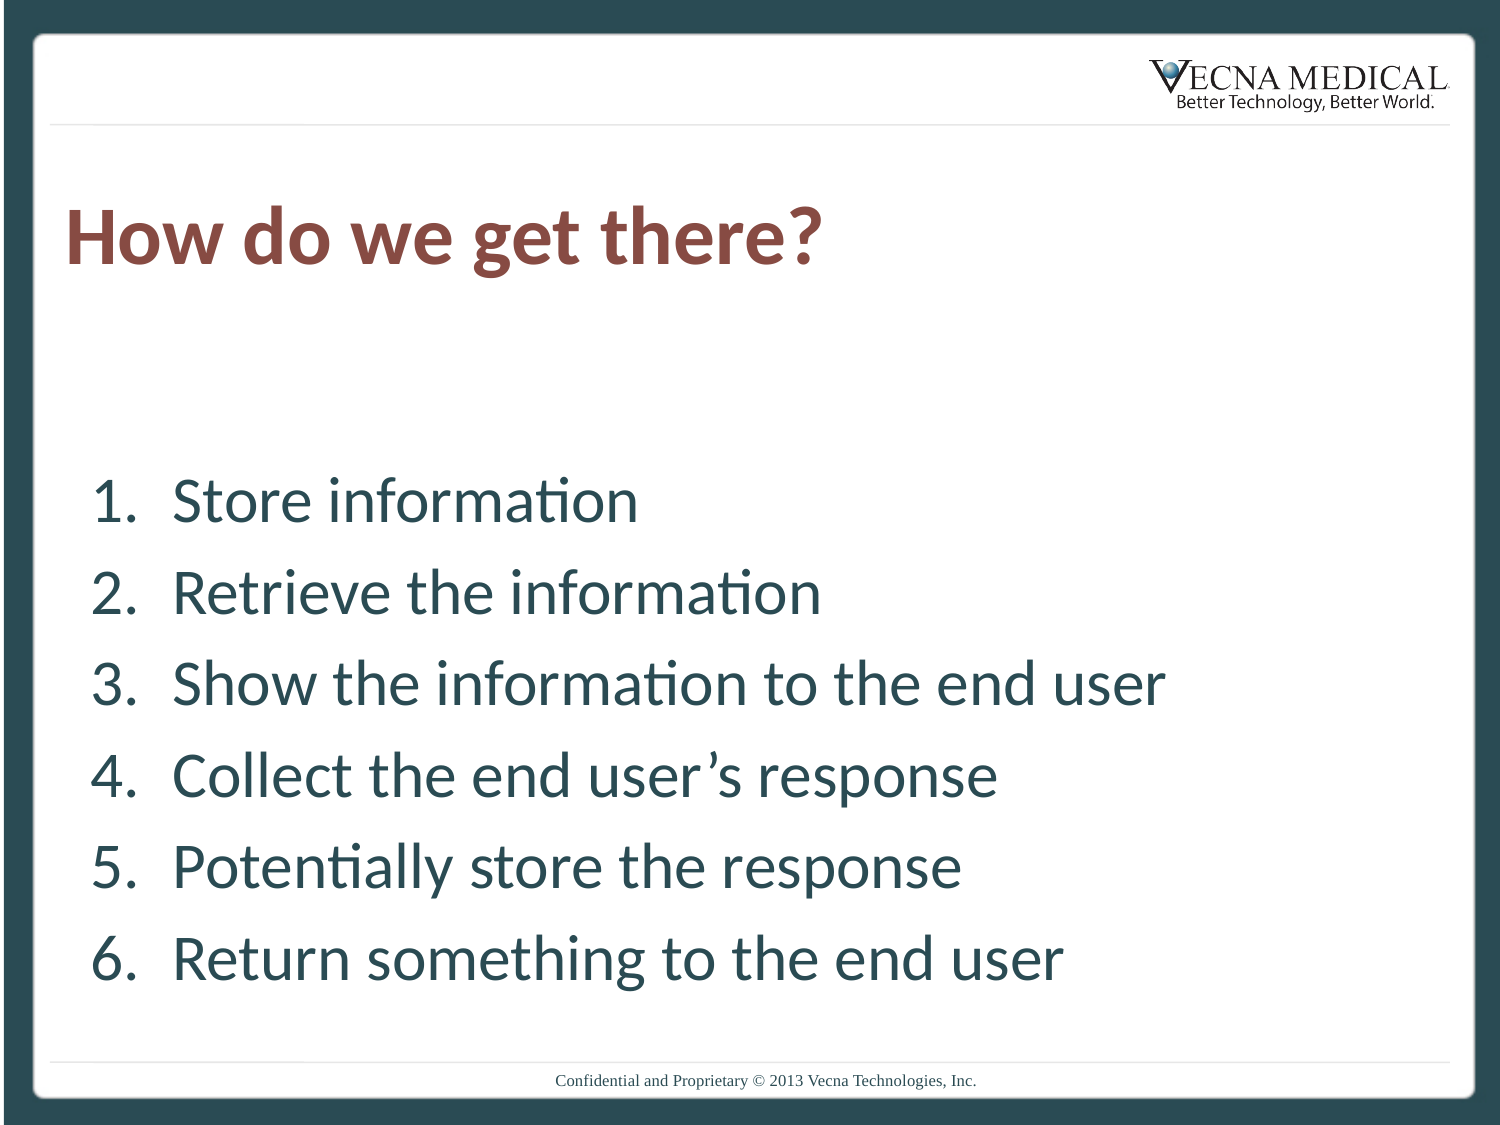

# How do we get there?
Store information
Retrieve the information
Show the information to the end user
Collect the end user’s response
Potentially store the response
Return something to the end user